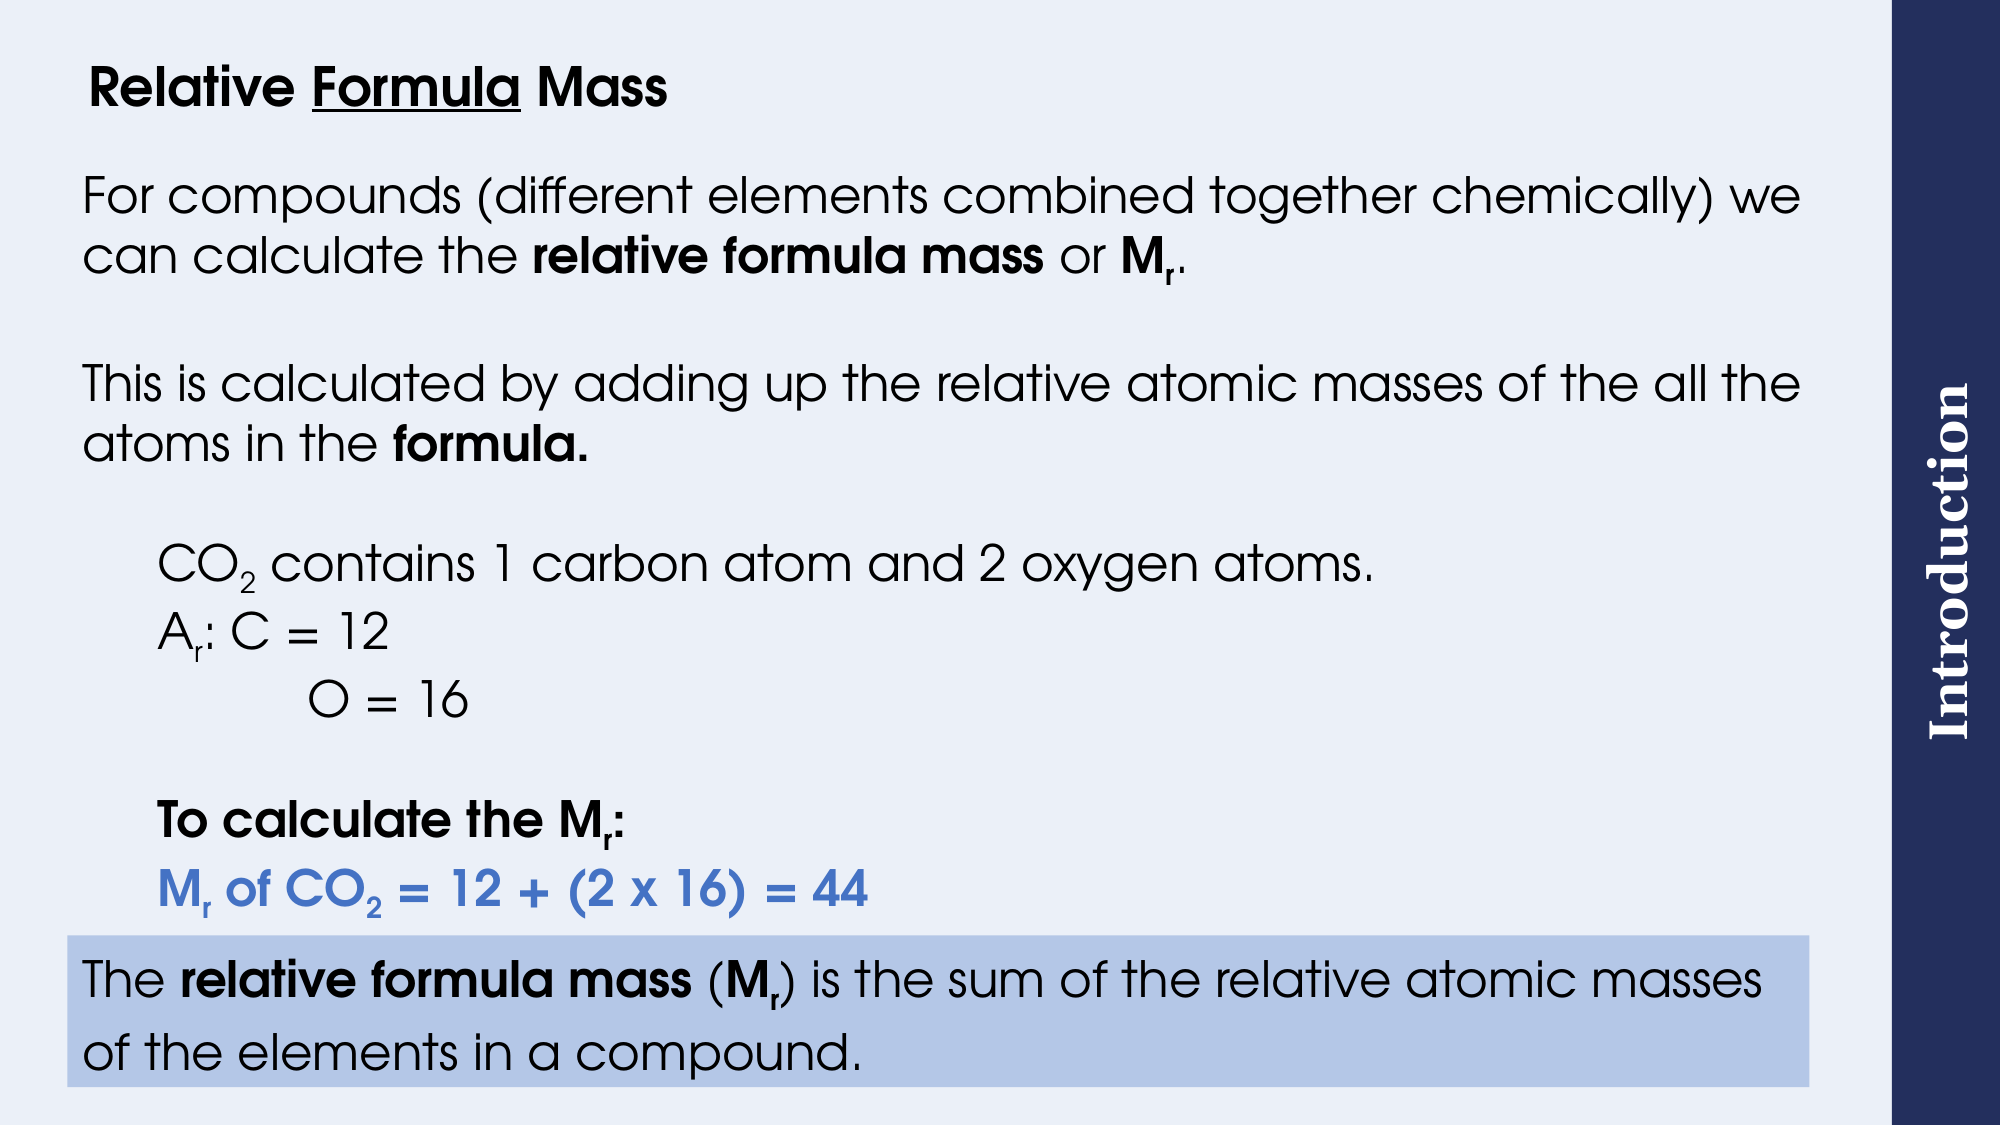

# Relative Formula Mass
For compounds (different elements combined together chemically) we can calculate the relative formula mass or Mr.

This is calculated by adding up the relative atomic masses of the all the atoms in the formula.

CO2 contains 1 carbon atom and 2 oxygen atoms.
Ar: C = 12
	O = 16

To calculate the Mr:
Mr of CO2 = 12 + (2 x 16) = 44
The relative formula mass (Mr) is the sum of the relative atomic masses of the elements in a compound.